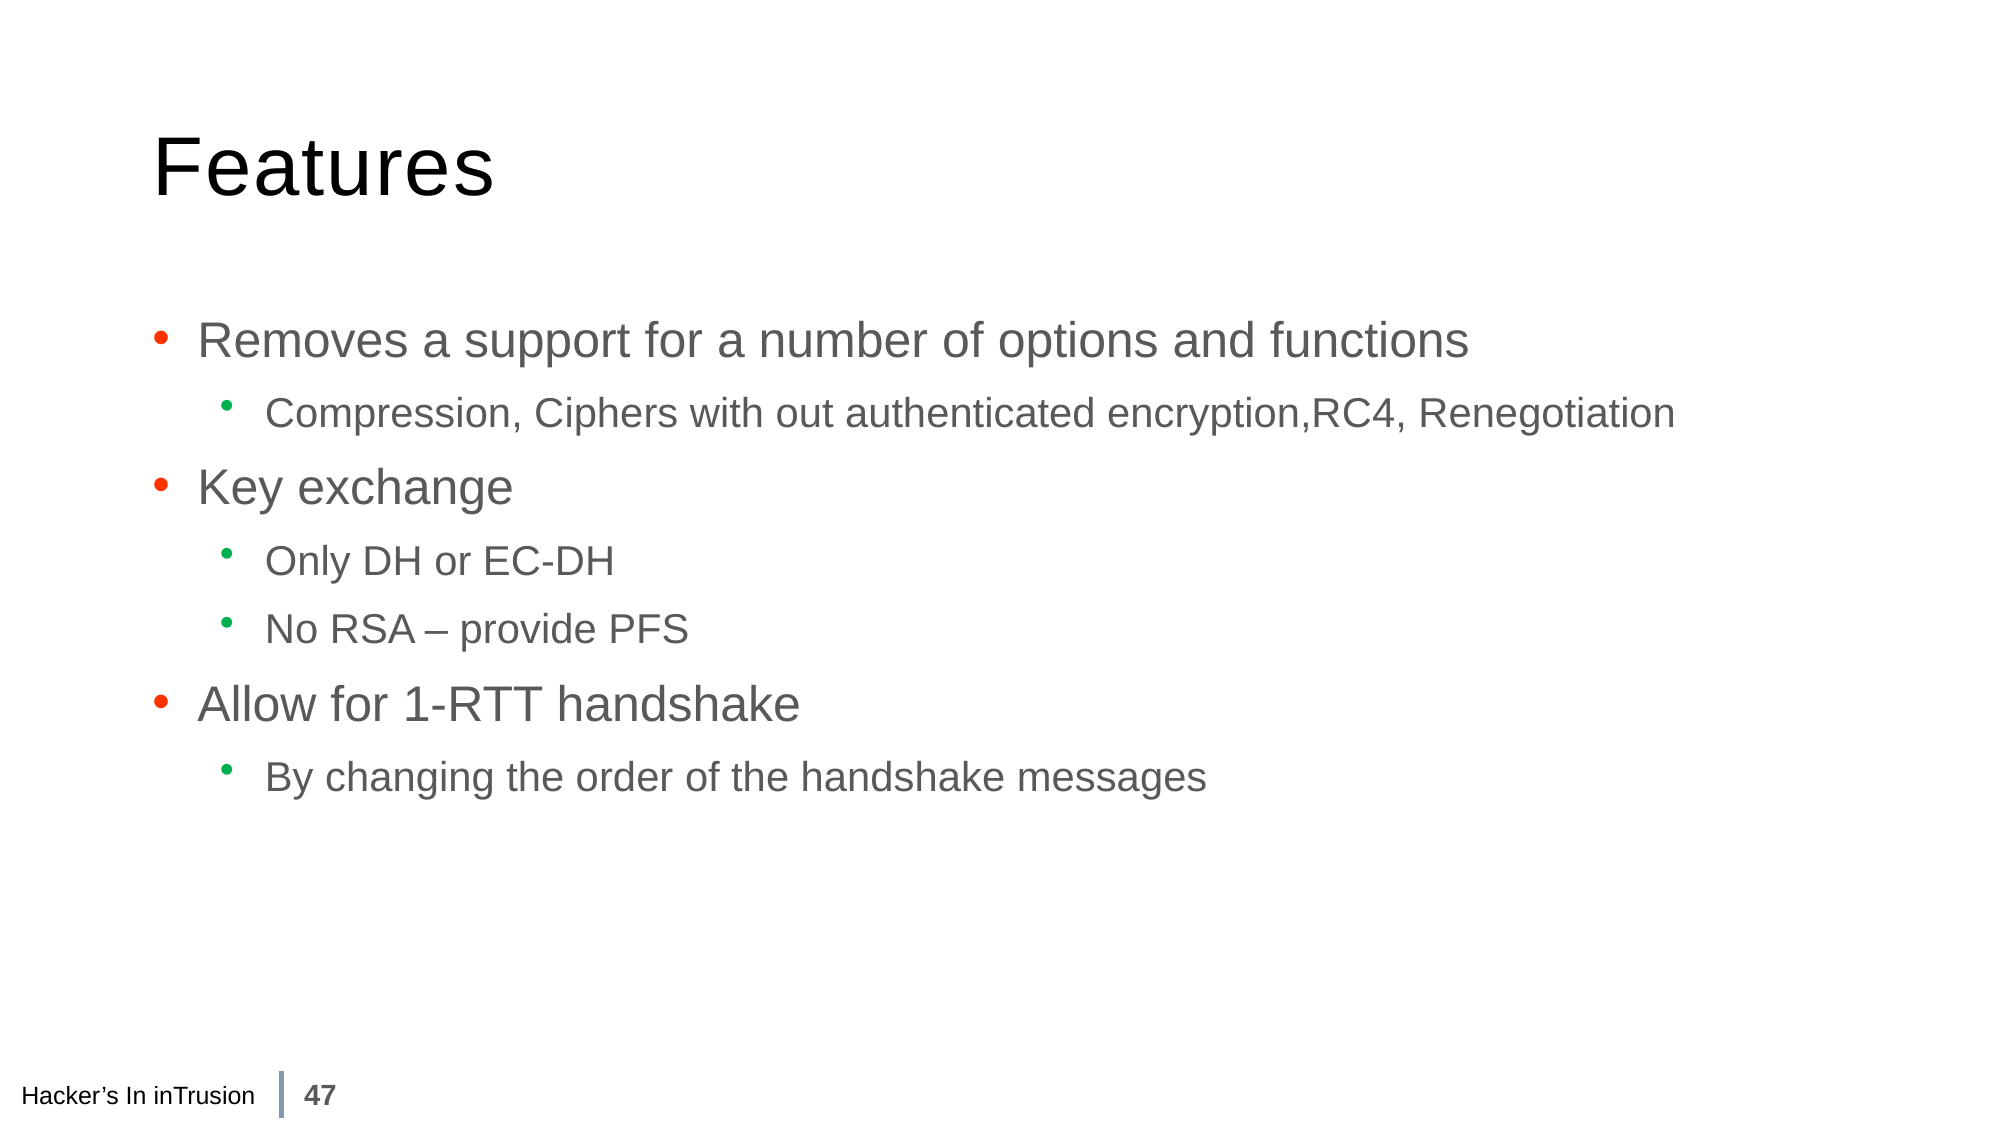

# Features
Removes a support for a number of options and functions
Compression, Ciphers with out authenticated encryption,RC4, Renegotiation
Key exchange
Only DH or EC-DH
No RSA – provide PFS
Allow for 1-RTT handshake
By changing the order of the handshake messages